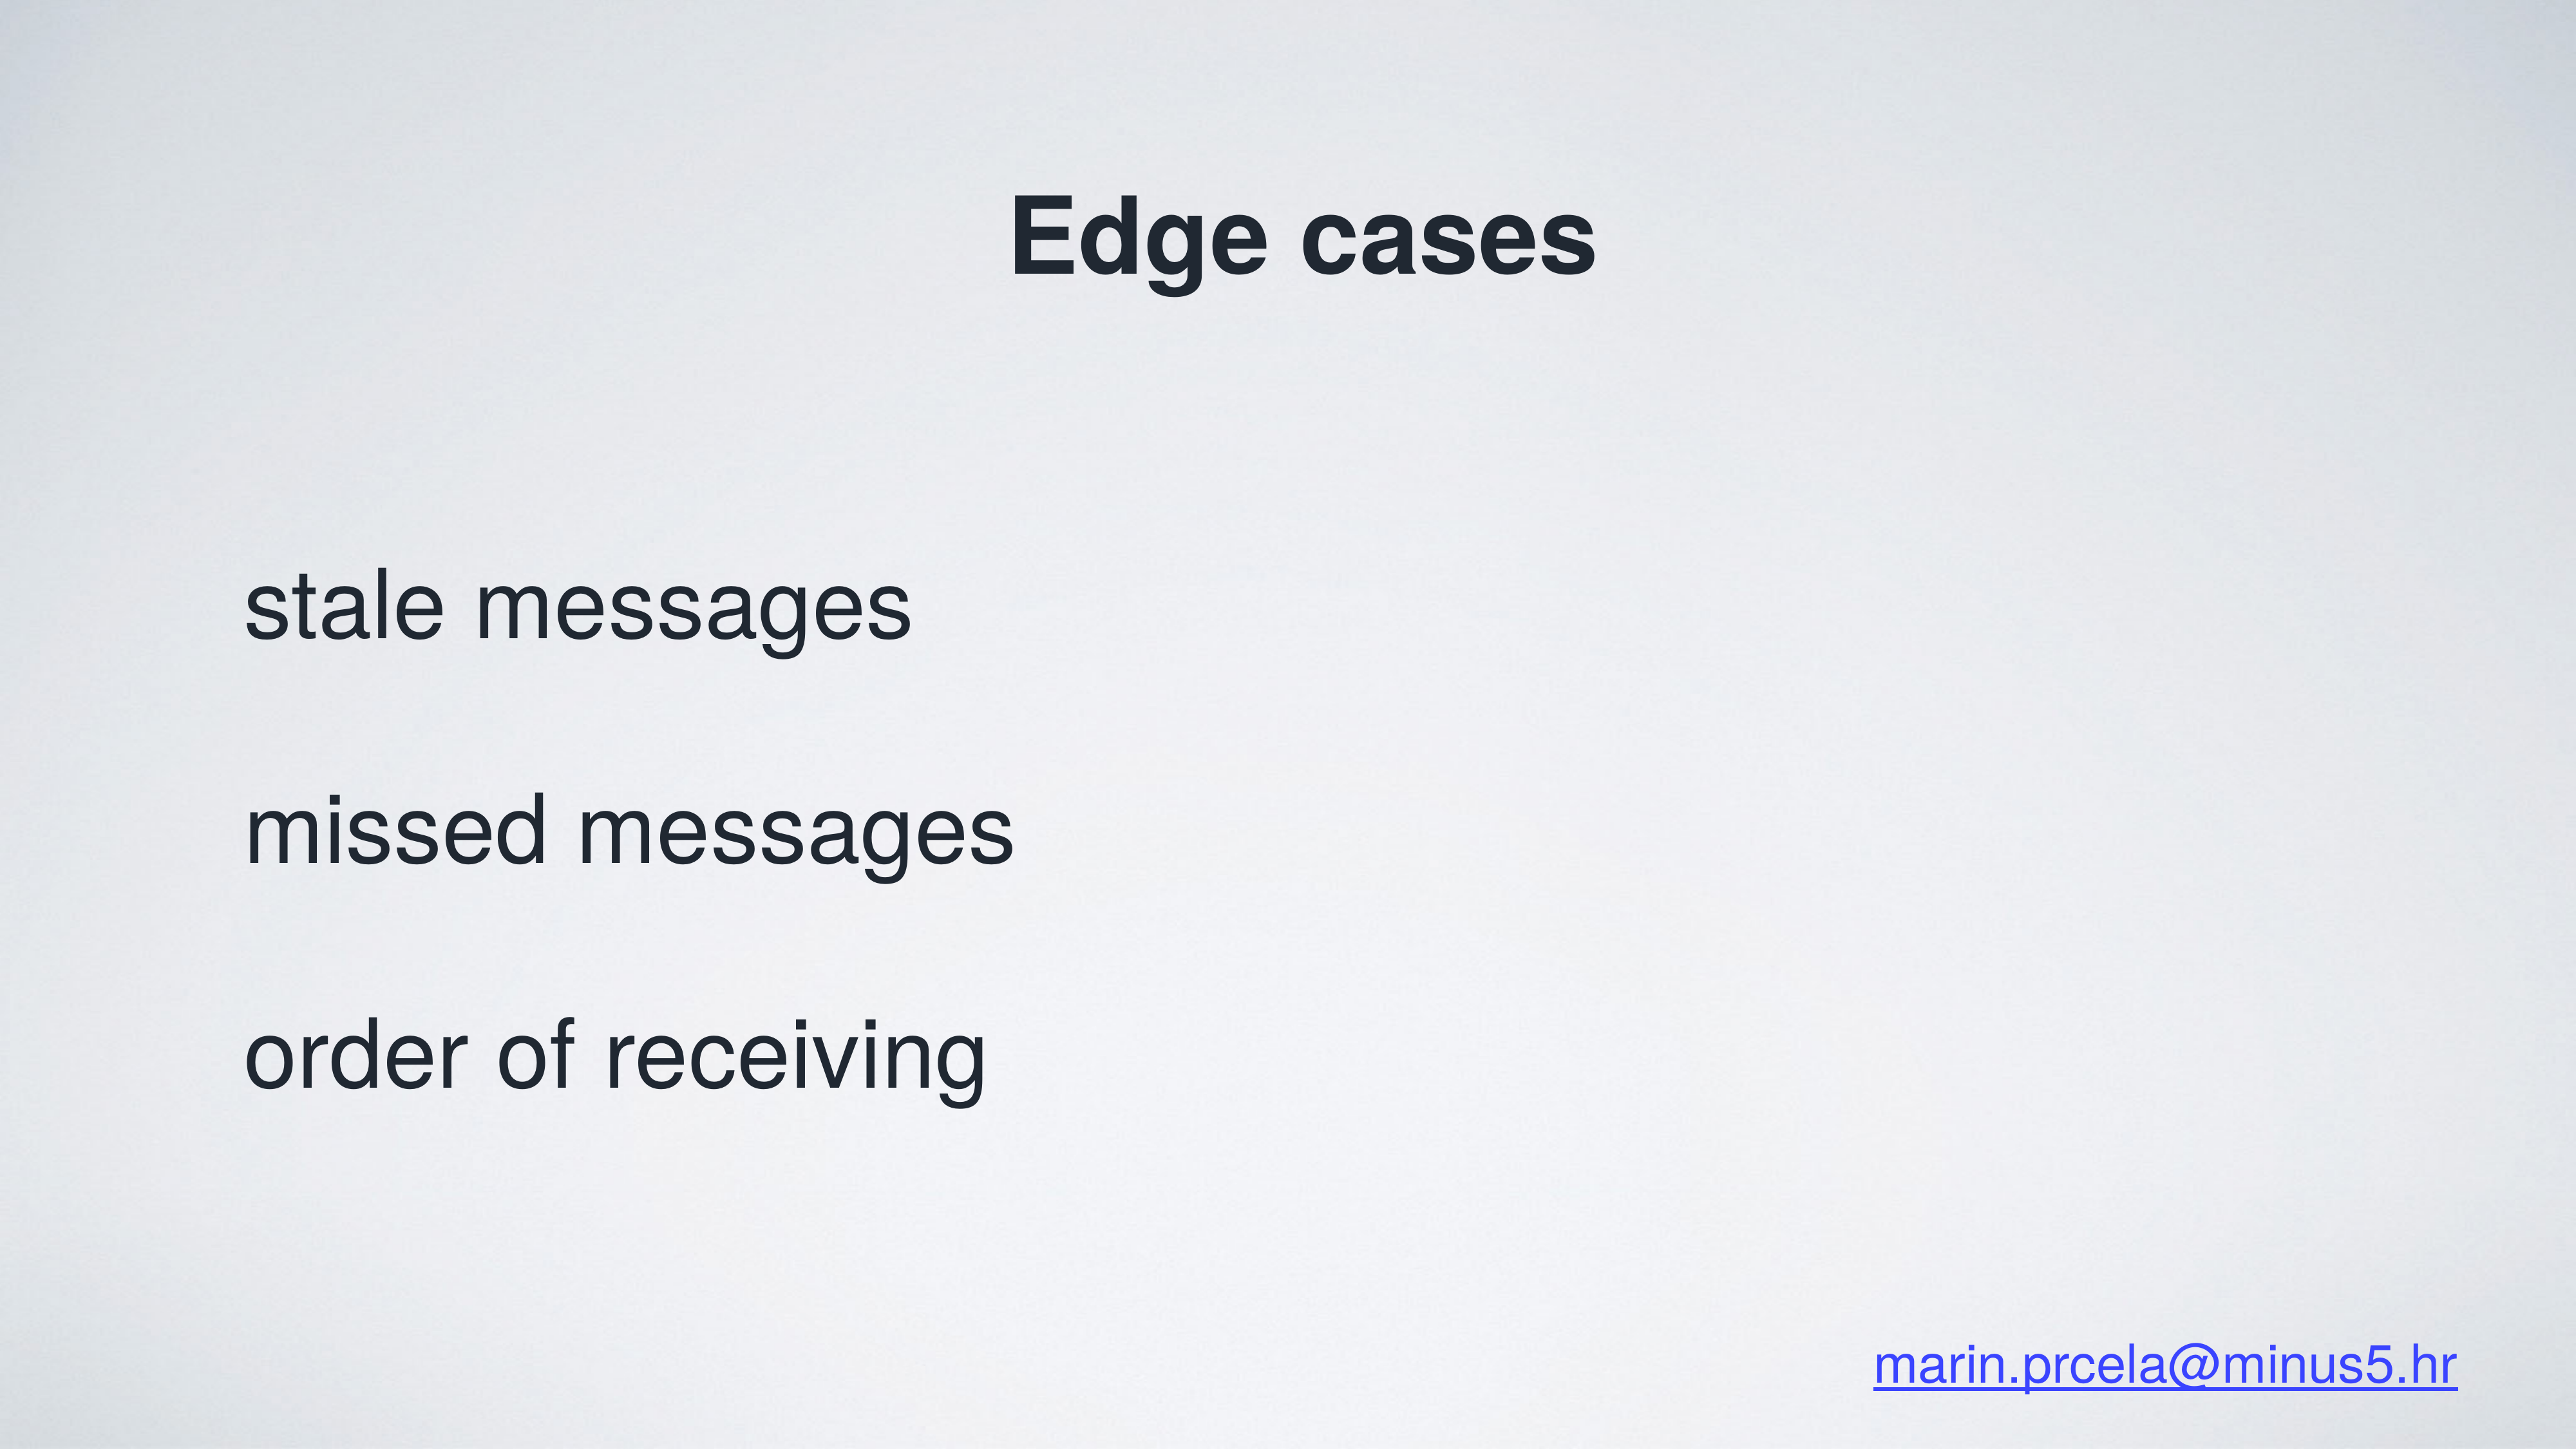

Edge cases
stale messages
missed messages
order of receiving
marin.prcela@minus5.hr